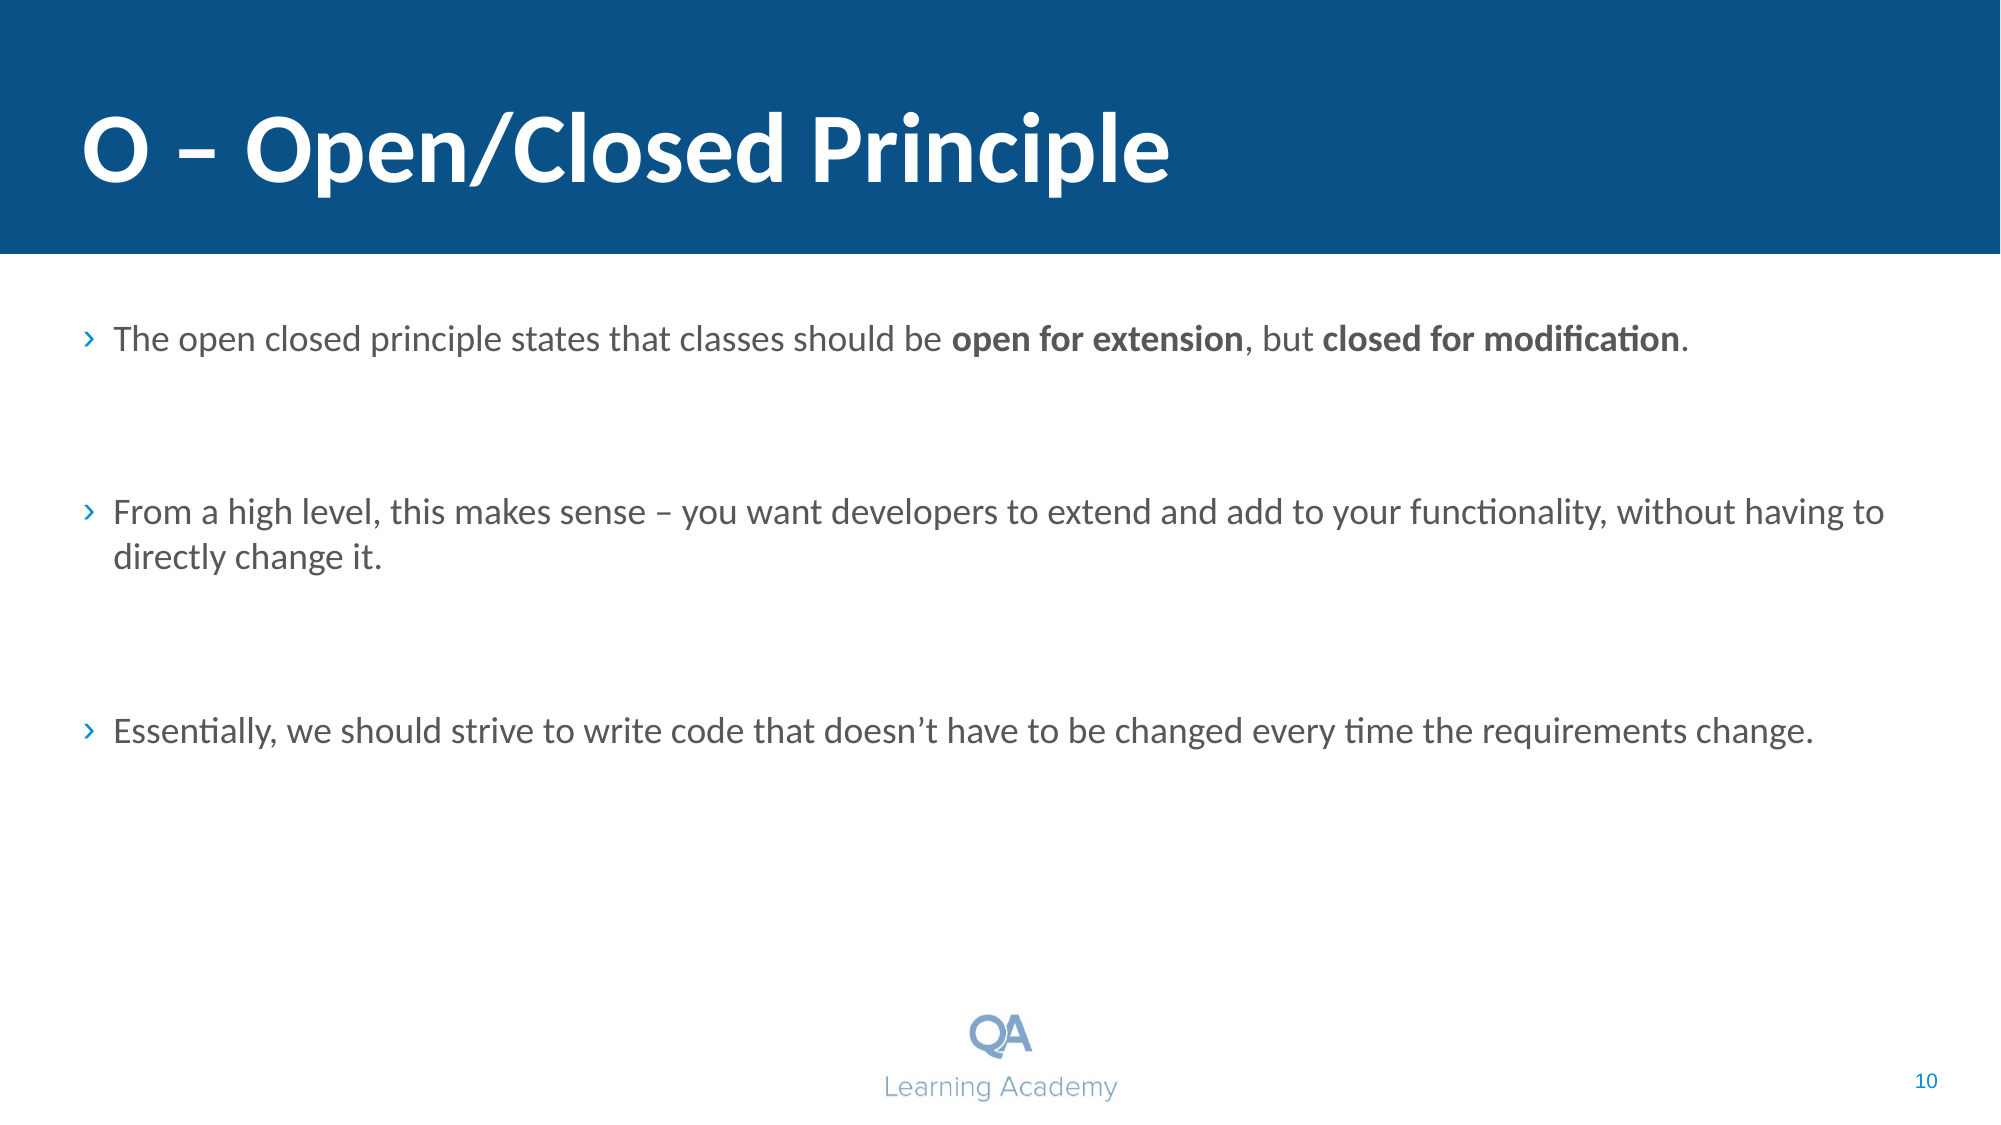

# O – Open/Closed Principle
The open closed principle states that classes should be open for extension, but closed for modification.

From a high level, this makes sense – you want developers to extend and add to your functionality, without having to directly change it.

Essentially, we should strive to write code that doesn’t have to be changed every time the requirements change.